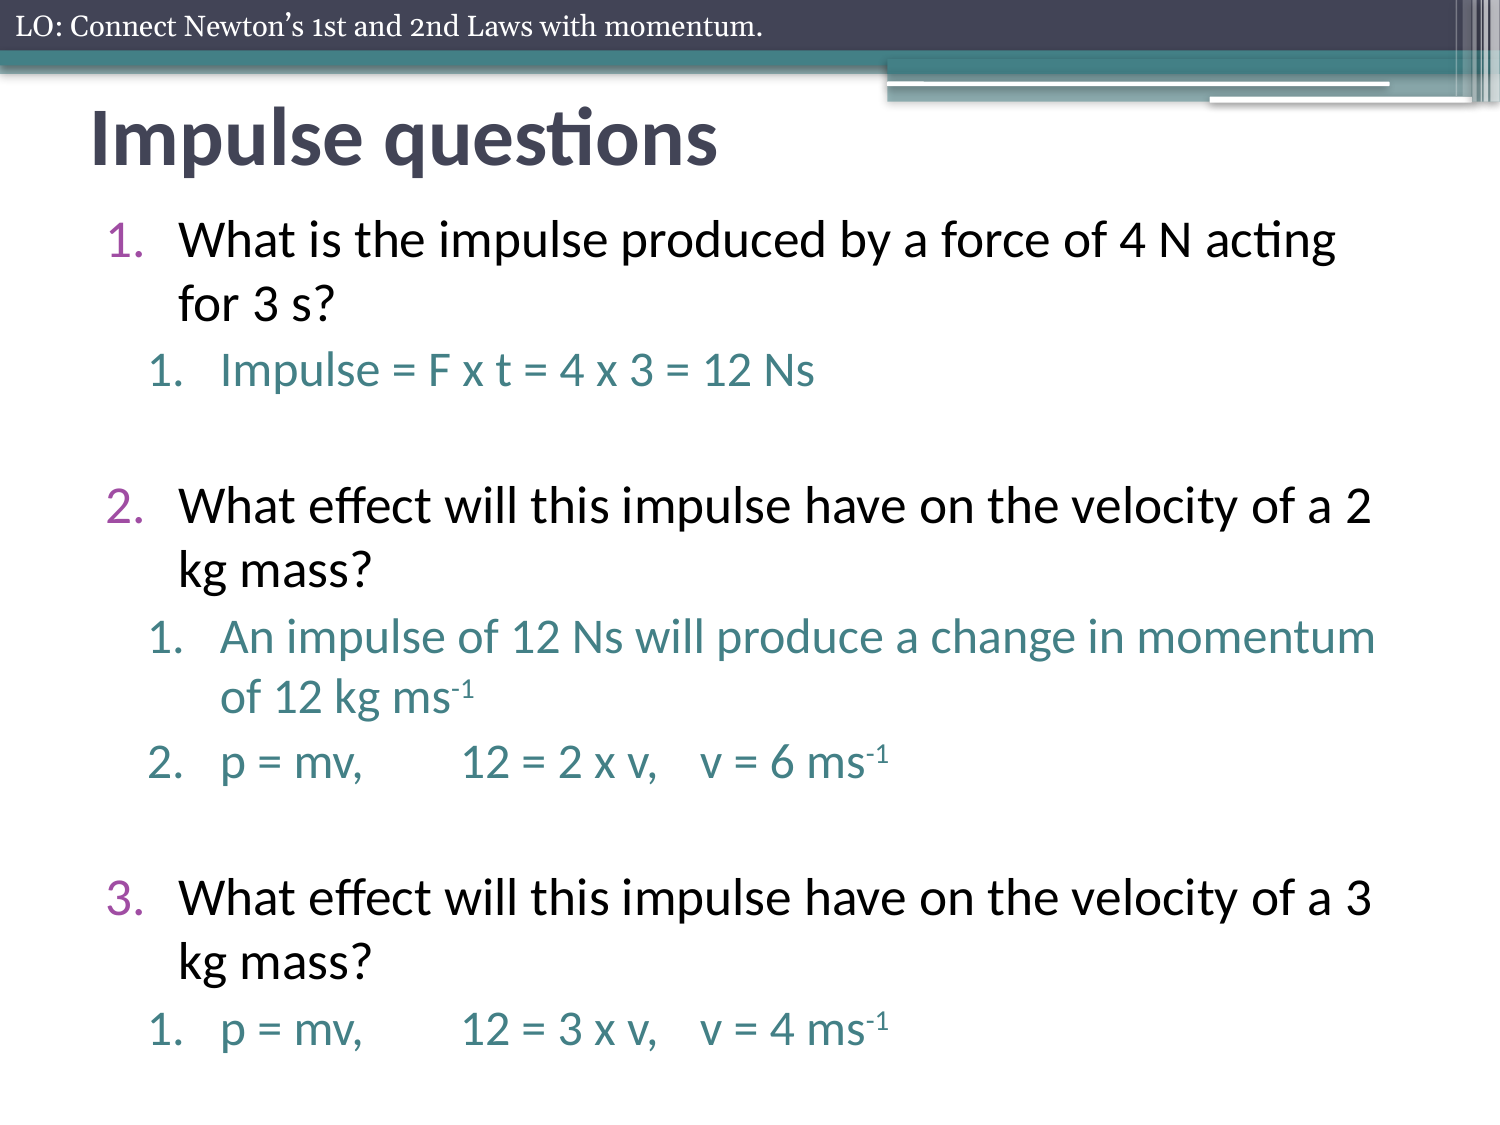

LO: Connect Newton’s 1st and 2nd Laws with momentum.
# Impulse questions
What is the impulse produced by a force of 4 N acting for 3 s?
Impulse = F x t = 4 x 3 = 12 Ns

What effect will this impulse have on the velocity of a 2 kg mass?
An impulse of 12 Ns will produce a change in momentum of 12 kg ms-1
p = mv,		12 = 2 x v,		v = 6 ms-1

What effect will this impulse have on the velocity of a 3 kg mass?
p = mv,		12 = 3 x v,		v = 4 ms-1